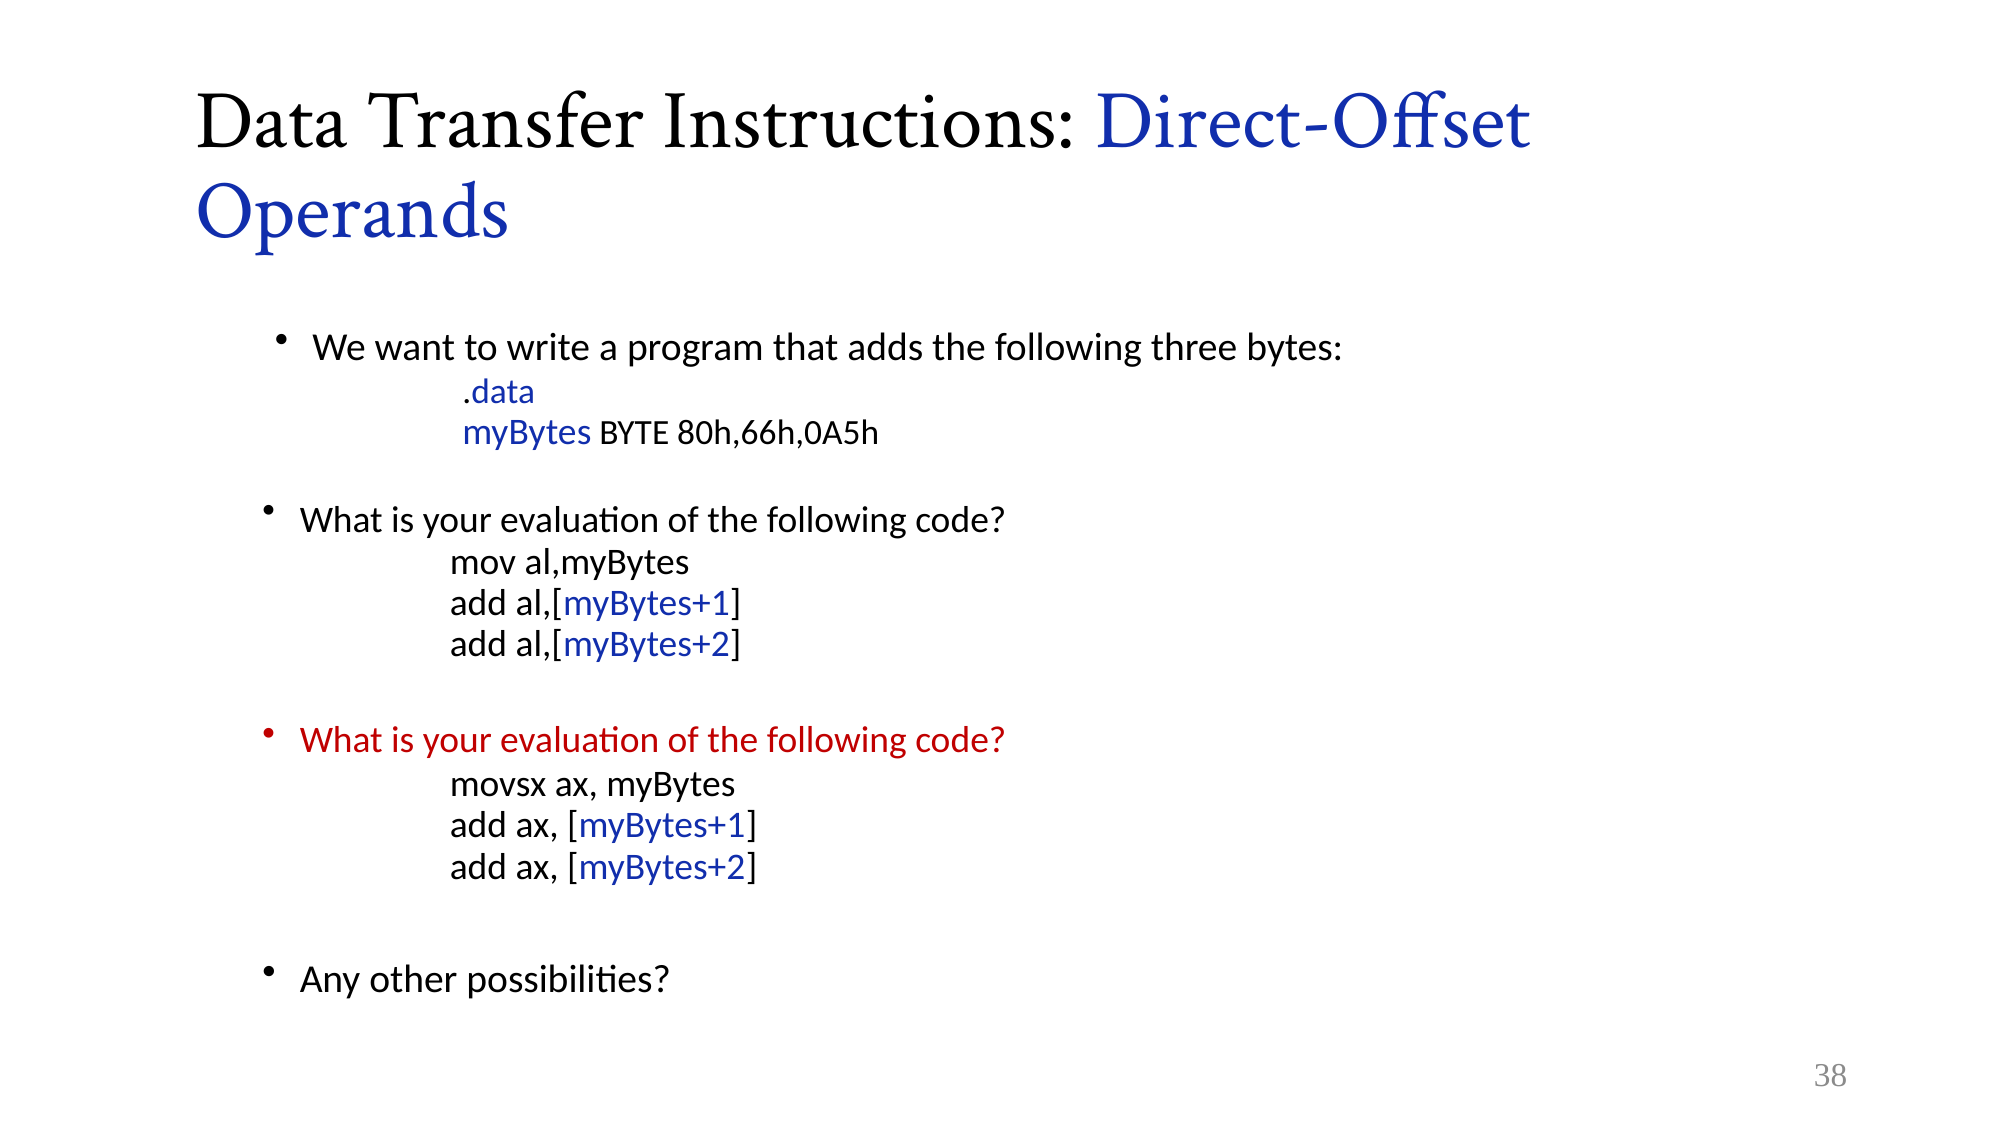

# Data Transfer Instructions: Direct-Offset Operands
We want to write a program that adds the following three bytes:
		.data
		myBytes BYTE 80h,66h,0A5h
What is your evaluation of the following code?
	   	mov al,myBytes
		add al,[myBytes+1]
		add al,[myBytes+2]
What is your evaluation of the following code?
	   	movsx ax, myBytes
		add ax, [myBytes+1]
		add ax, [myBytes+2]
Any other possibilities?
38